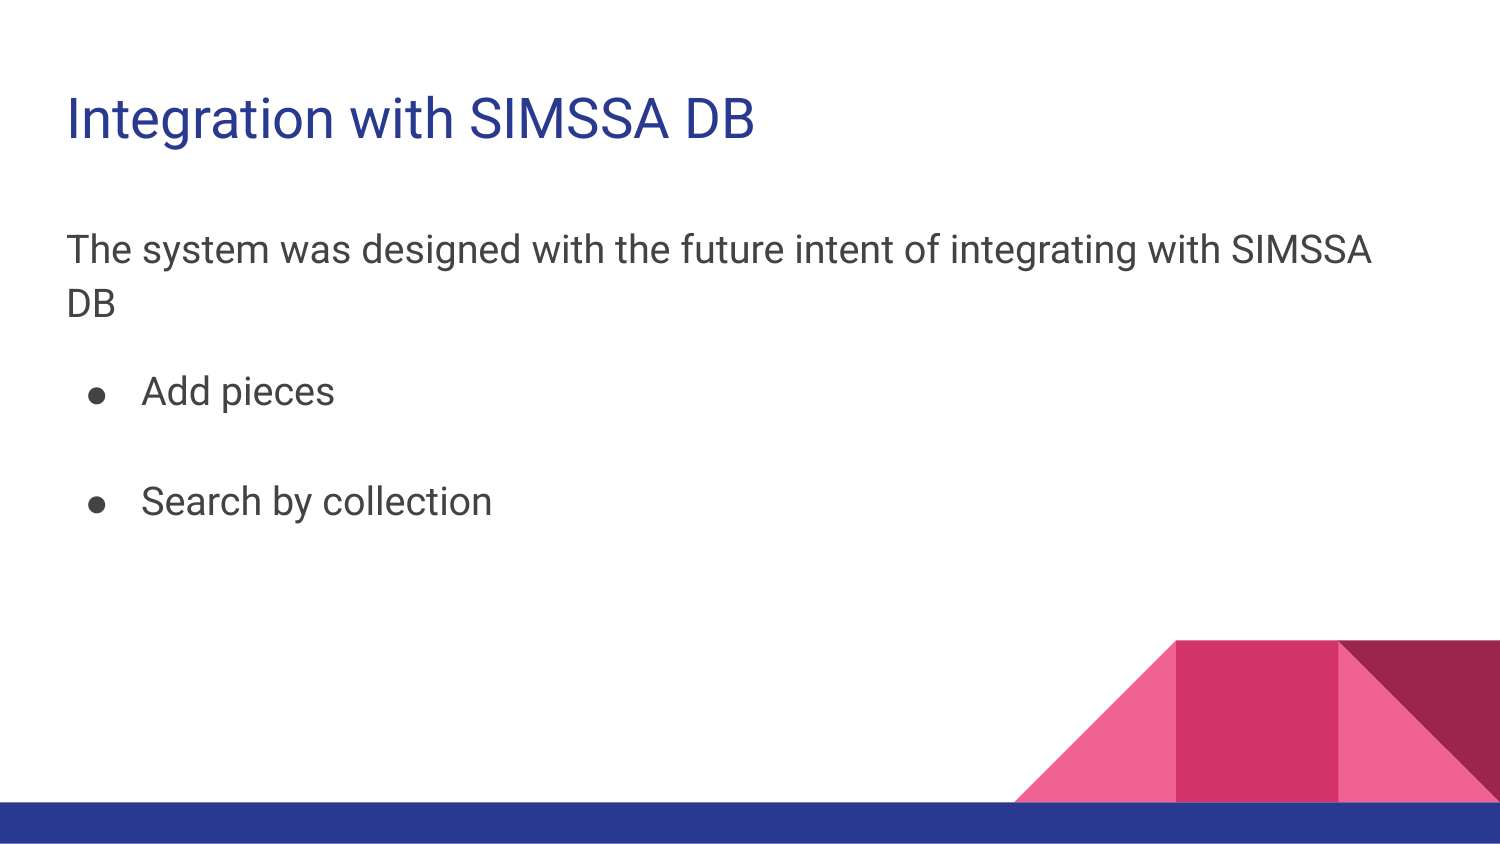

# Integration with SIMSSA DB
The system was designed with the future intent of integrating with SIMSSA DB
Add pieces
Search by collection
12